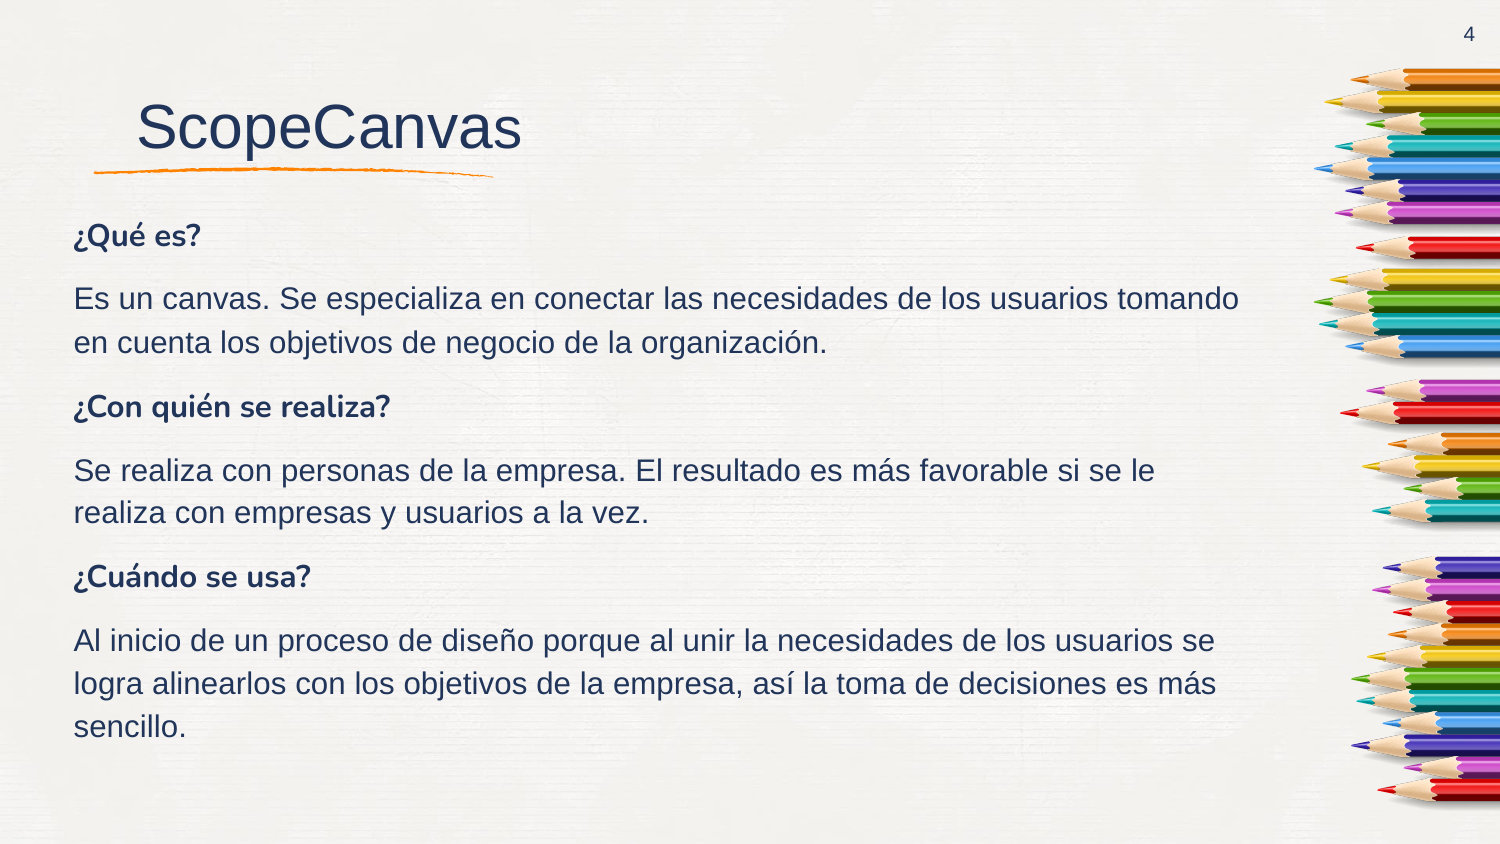

4
# ScopeCanvas
¿Qué es?
Es un canvas. Se especializa en conectar las necesidades de los usuarios tomando en cuenta los objetivos de negocio de la organización.
¿Con quién se realiza?
Se realiza con personas de la empresa. El resultado es más favorable si se le realiza con empresas y usuarios a la vez.
¿Cuándo se usa?
Al inicio de un proceso de diseño porque al unir la necesidades de los usuarios se logra alinearlos con los objetivos de la empresa, así la toma de decisiones es más sencillo.